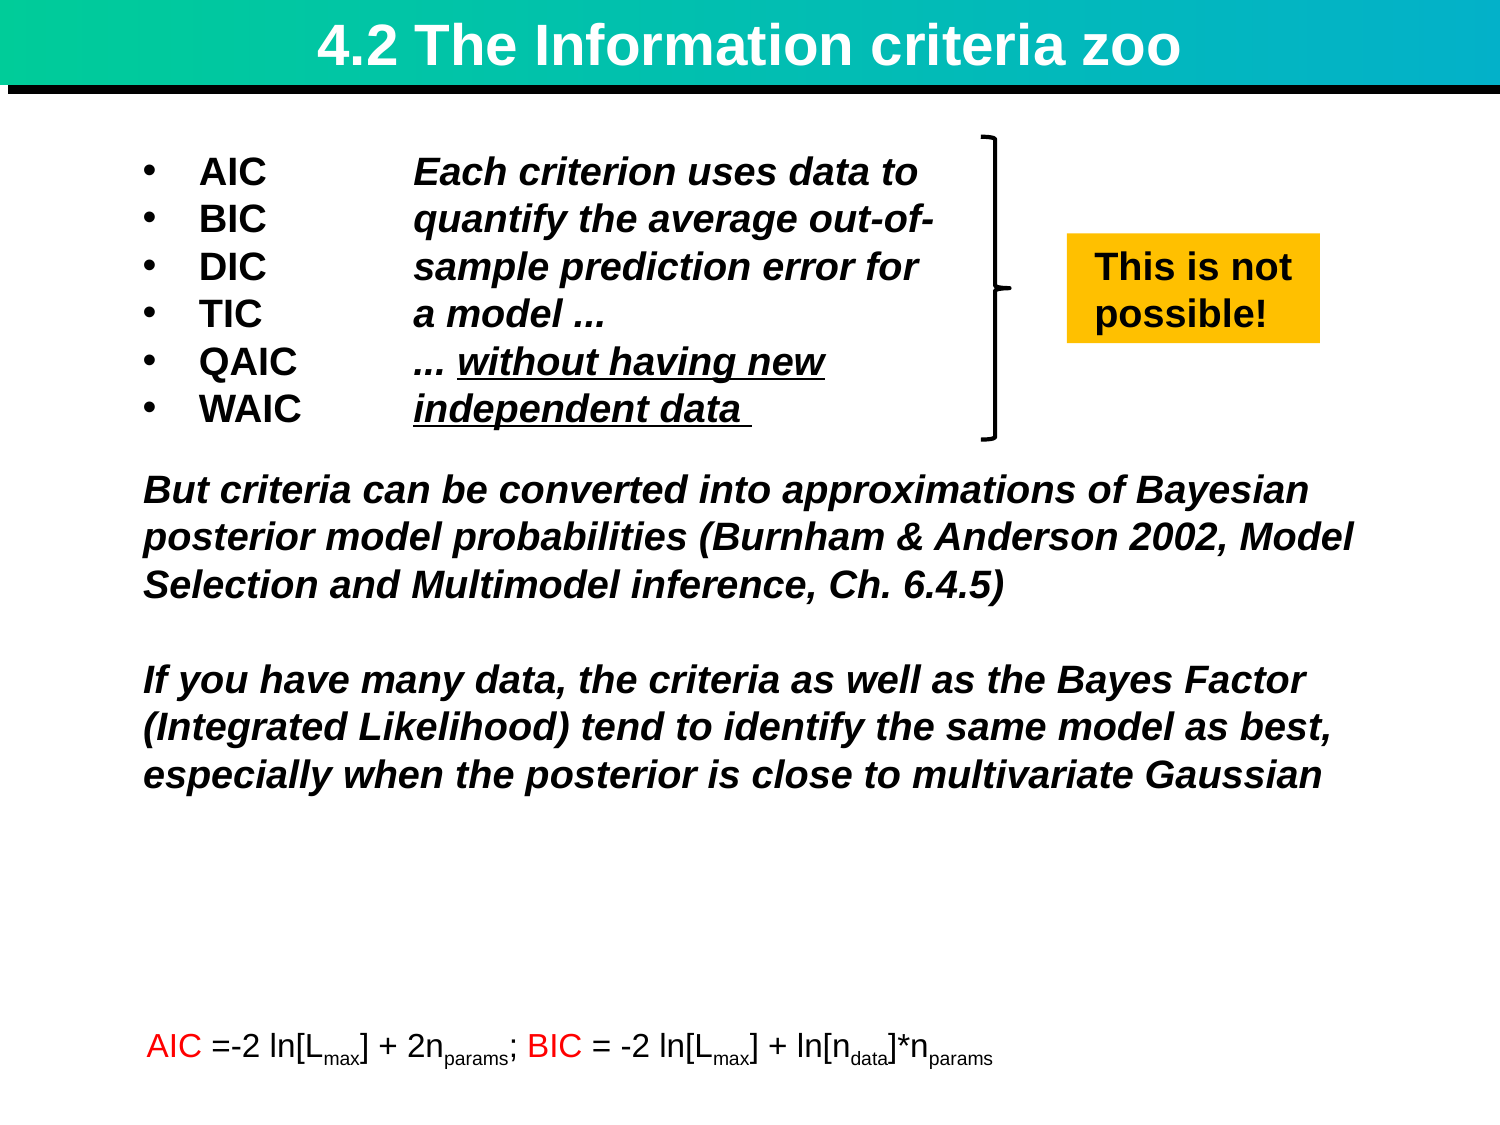

# 4.2 The Information criteria zoo
Each criterion uses data to quantify the average out-of-sample prediction error for a model ...
... without having new independent data

AIC
BIC
DIC
TIC
QAIC
WAIC
This is not possible!
But criteria can be converted into approximations of Bayesian posterior model probabilities (Burnham & Anderson 2002, Model Selection and Multimodel inference, Ch. 6.4.5)

If you have many data, the criteria as well as the Bayes Factor (Integrated Likelihood) tend to identify the same model as best, especially when the posterior is close to multivariate Gaussian
AIC =-2 ln[Lmax] + 2nparams; BIC = -2 ln[Lmax] + ln[ndata]*nparams